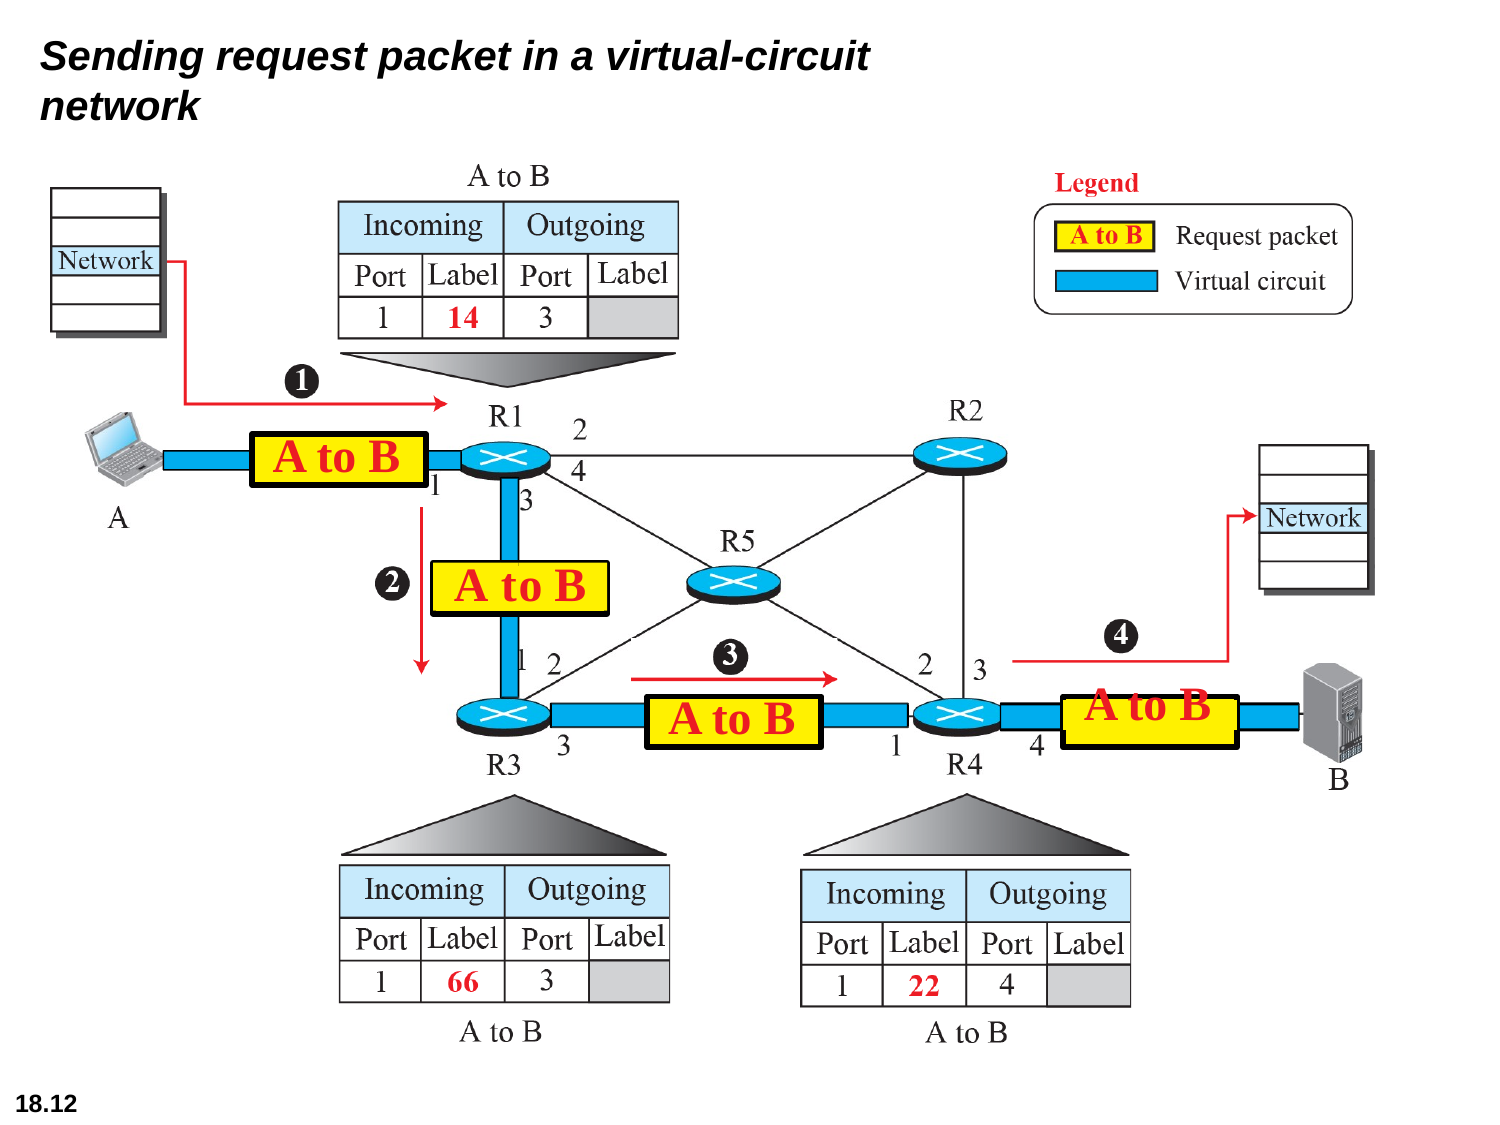

Sending request packet in a virtual-circuit network

# A to B

A
t
o B
A to B

A to B
18.12